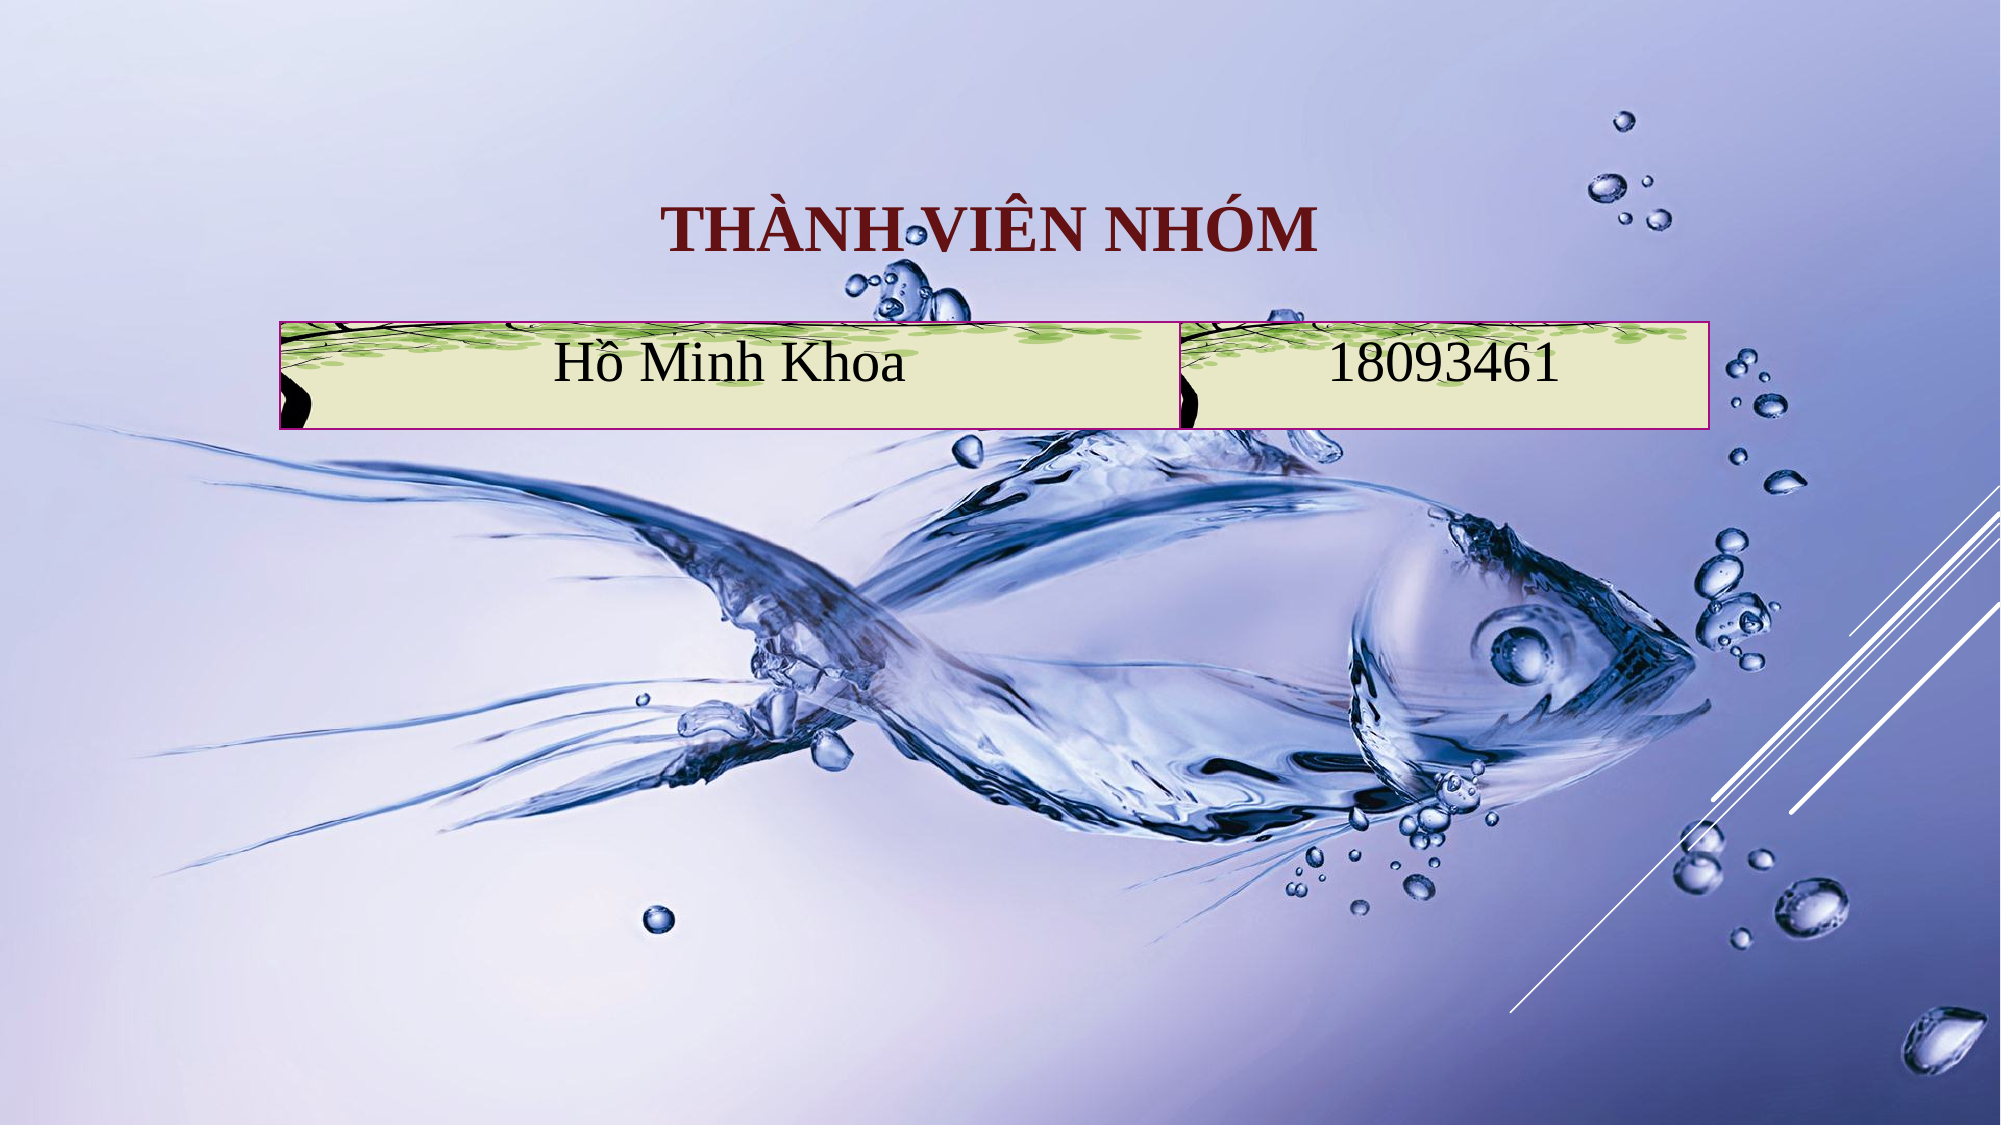

THÀNH VIÊN NHÓM
| Hồ Minh Khoa | 18093461 |
| --- | --- |